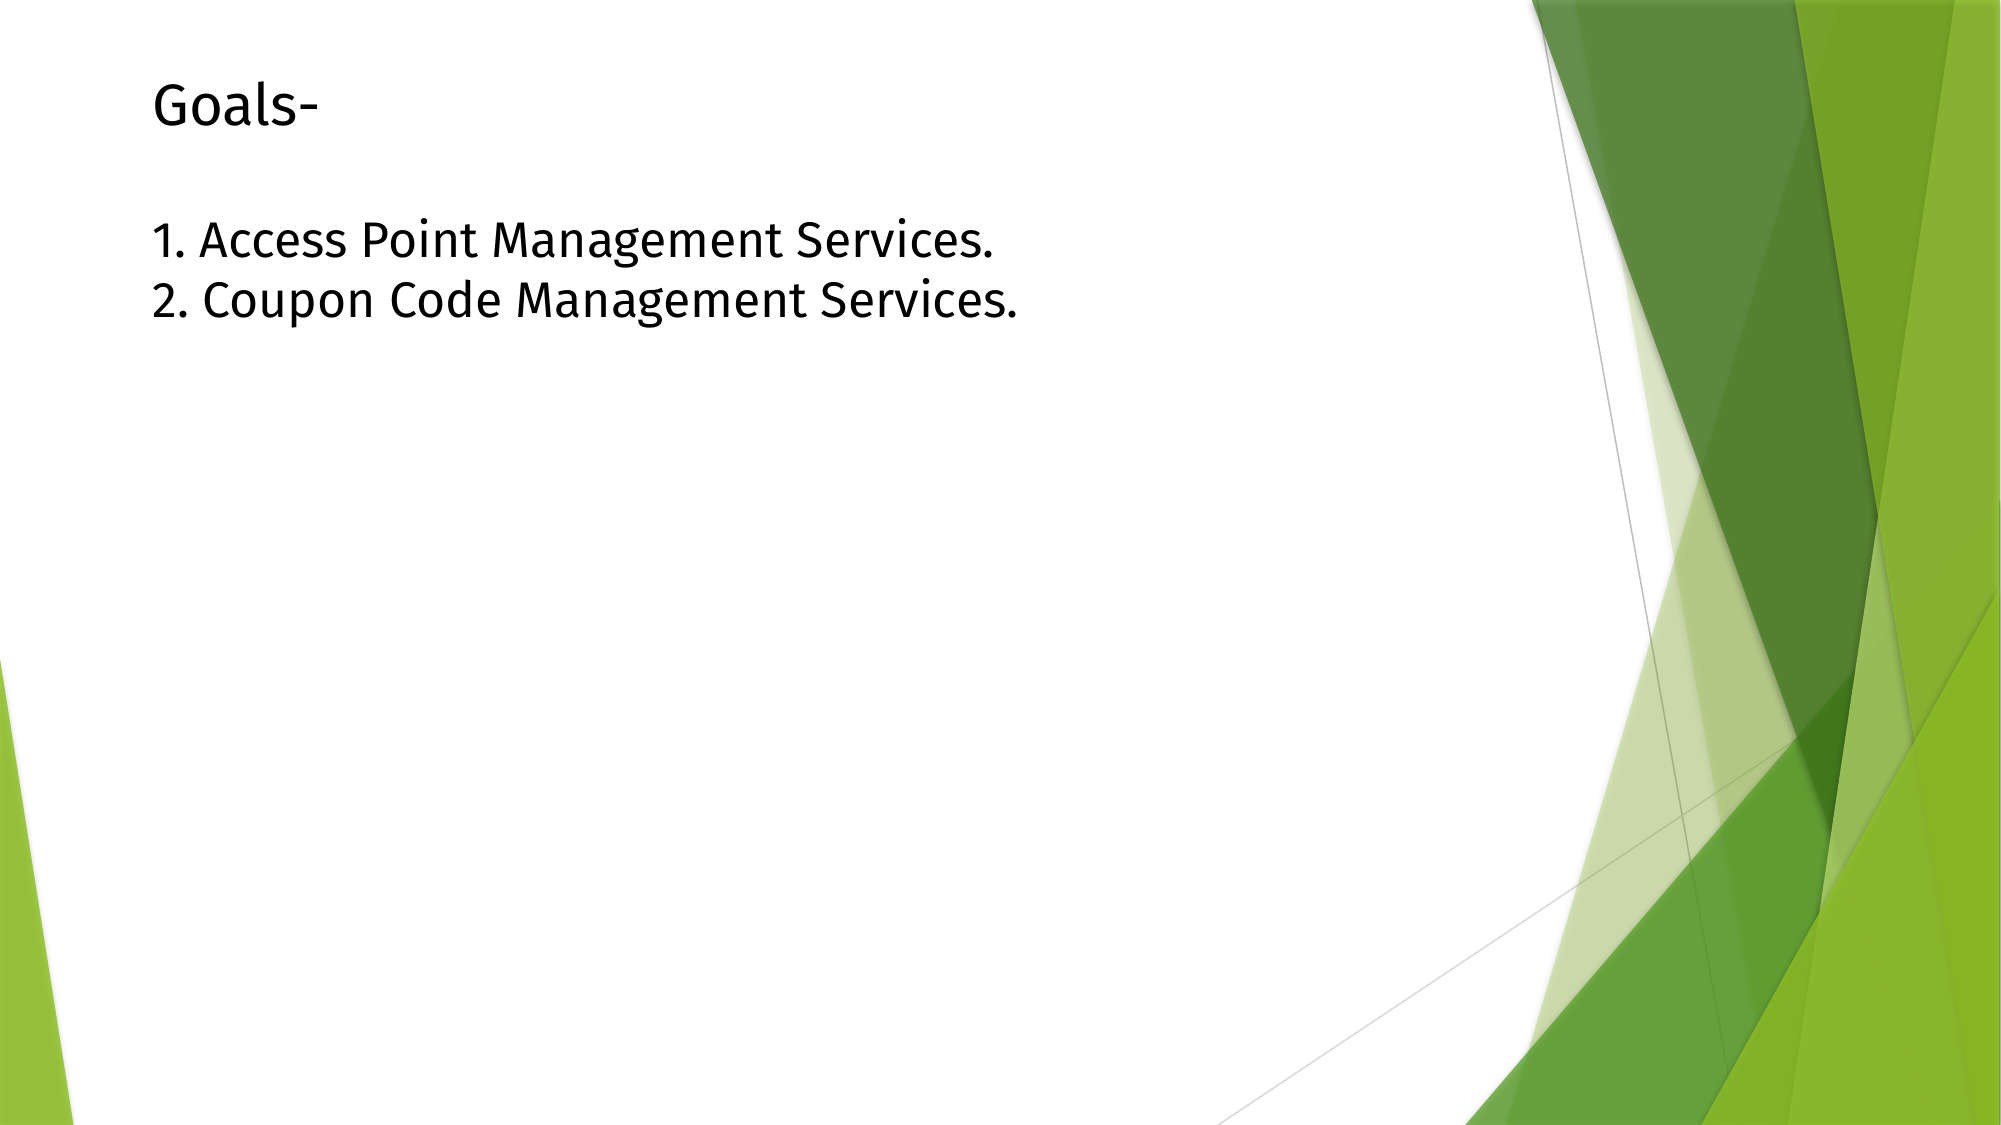

# Goals- 1. Access Point Management Services. 2. Coupon Code Management Services.